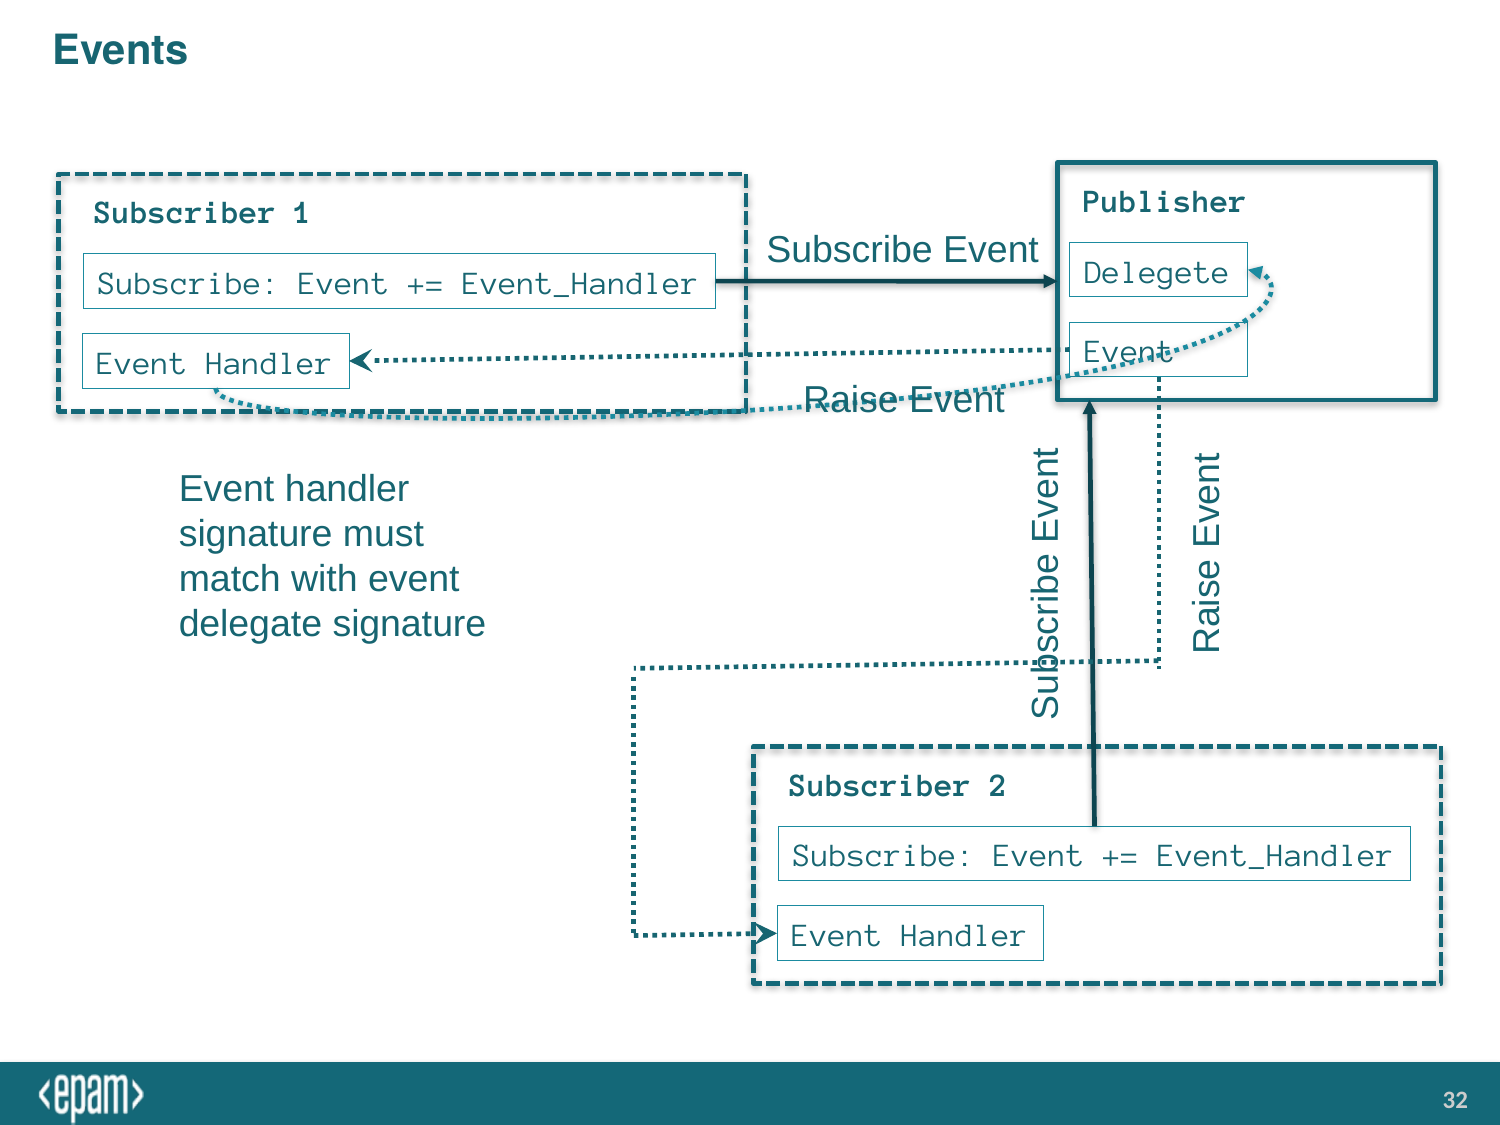

# Events

Publisher
Delegete
Event

Subscriber 1
Subscribe: Event += Event_Handler
Event Handler
Subscribe Event
Raise Event
Event handler signature must match with event delegate signature
Raise Event
Subscribe Event

Subscriber 2
Subscribe: Event += Event_Handler
Event Handler